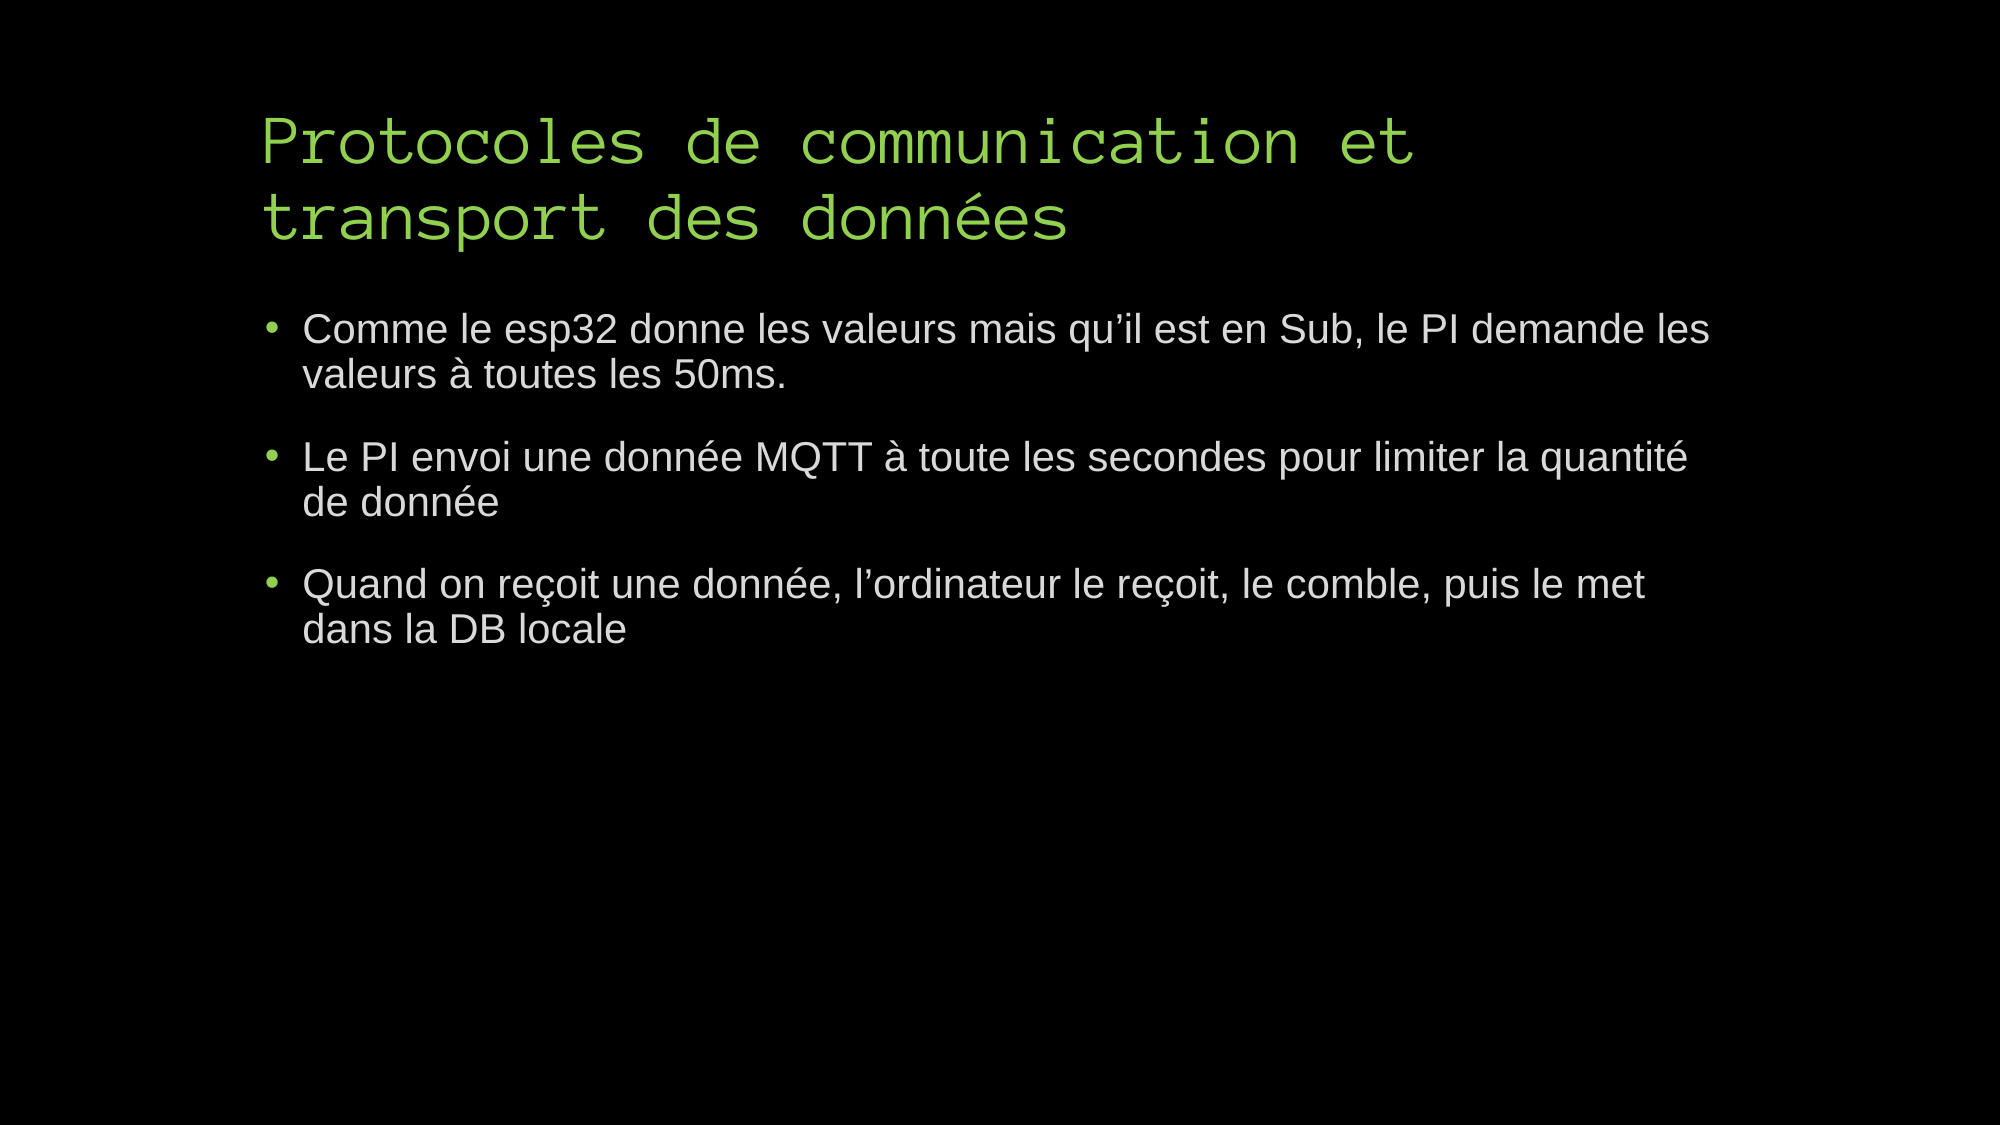

# Protocoles de communication et transport des données
Comme le esp32 donne les valeurs mais qu’il est en Sub, le PI demande les valeurs à toutes les 50ms.
Le PI envoi une donnée MQTT à toute les secondes pour limiter la quantité de donnée
Quand on reçoit une donnée, l’ordinateur le reçoit, le comble, puis le met dans la DB locale